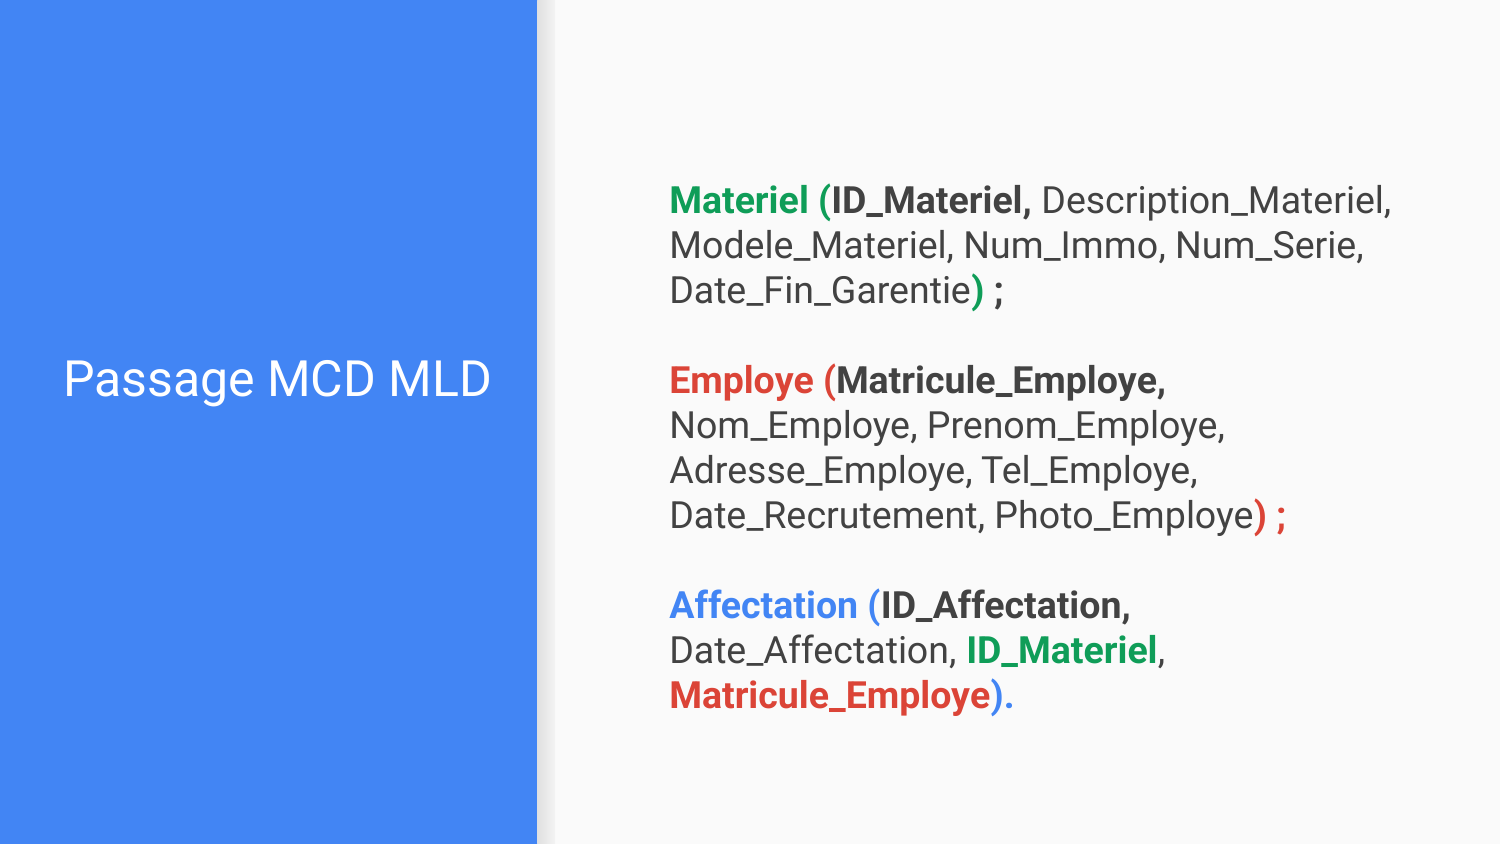

Materiel (ID_Materiel, Description_Materiel, Modele_Materiel, Num_Immo, Num_Serie, Date_Fin_Garentie) ;

Employe (Matricule_Employe, Nom_Employe, Prenom_Employe, Adresse_Employe, Tel_Employe, Date_Recrutement, Photo_Employe) ;

Affectation (ID_Affectation, Date_Affectation, ID_Materiel, Matricule_Employe).
# Passage MCD MLD